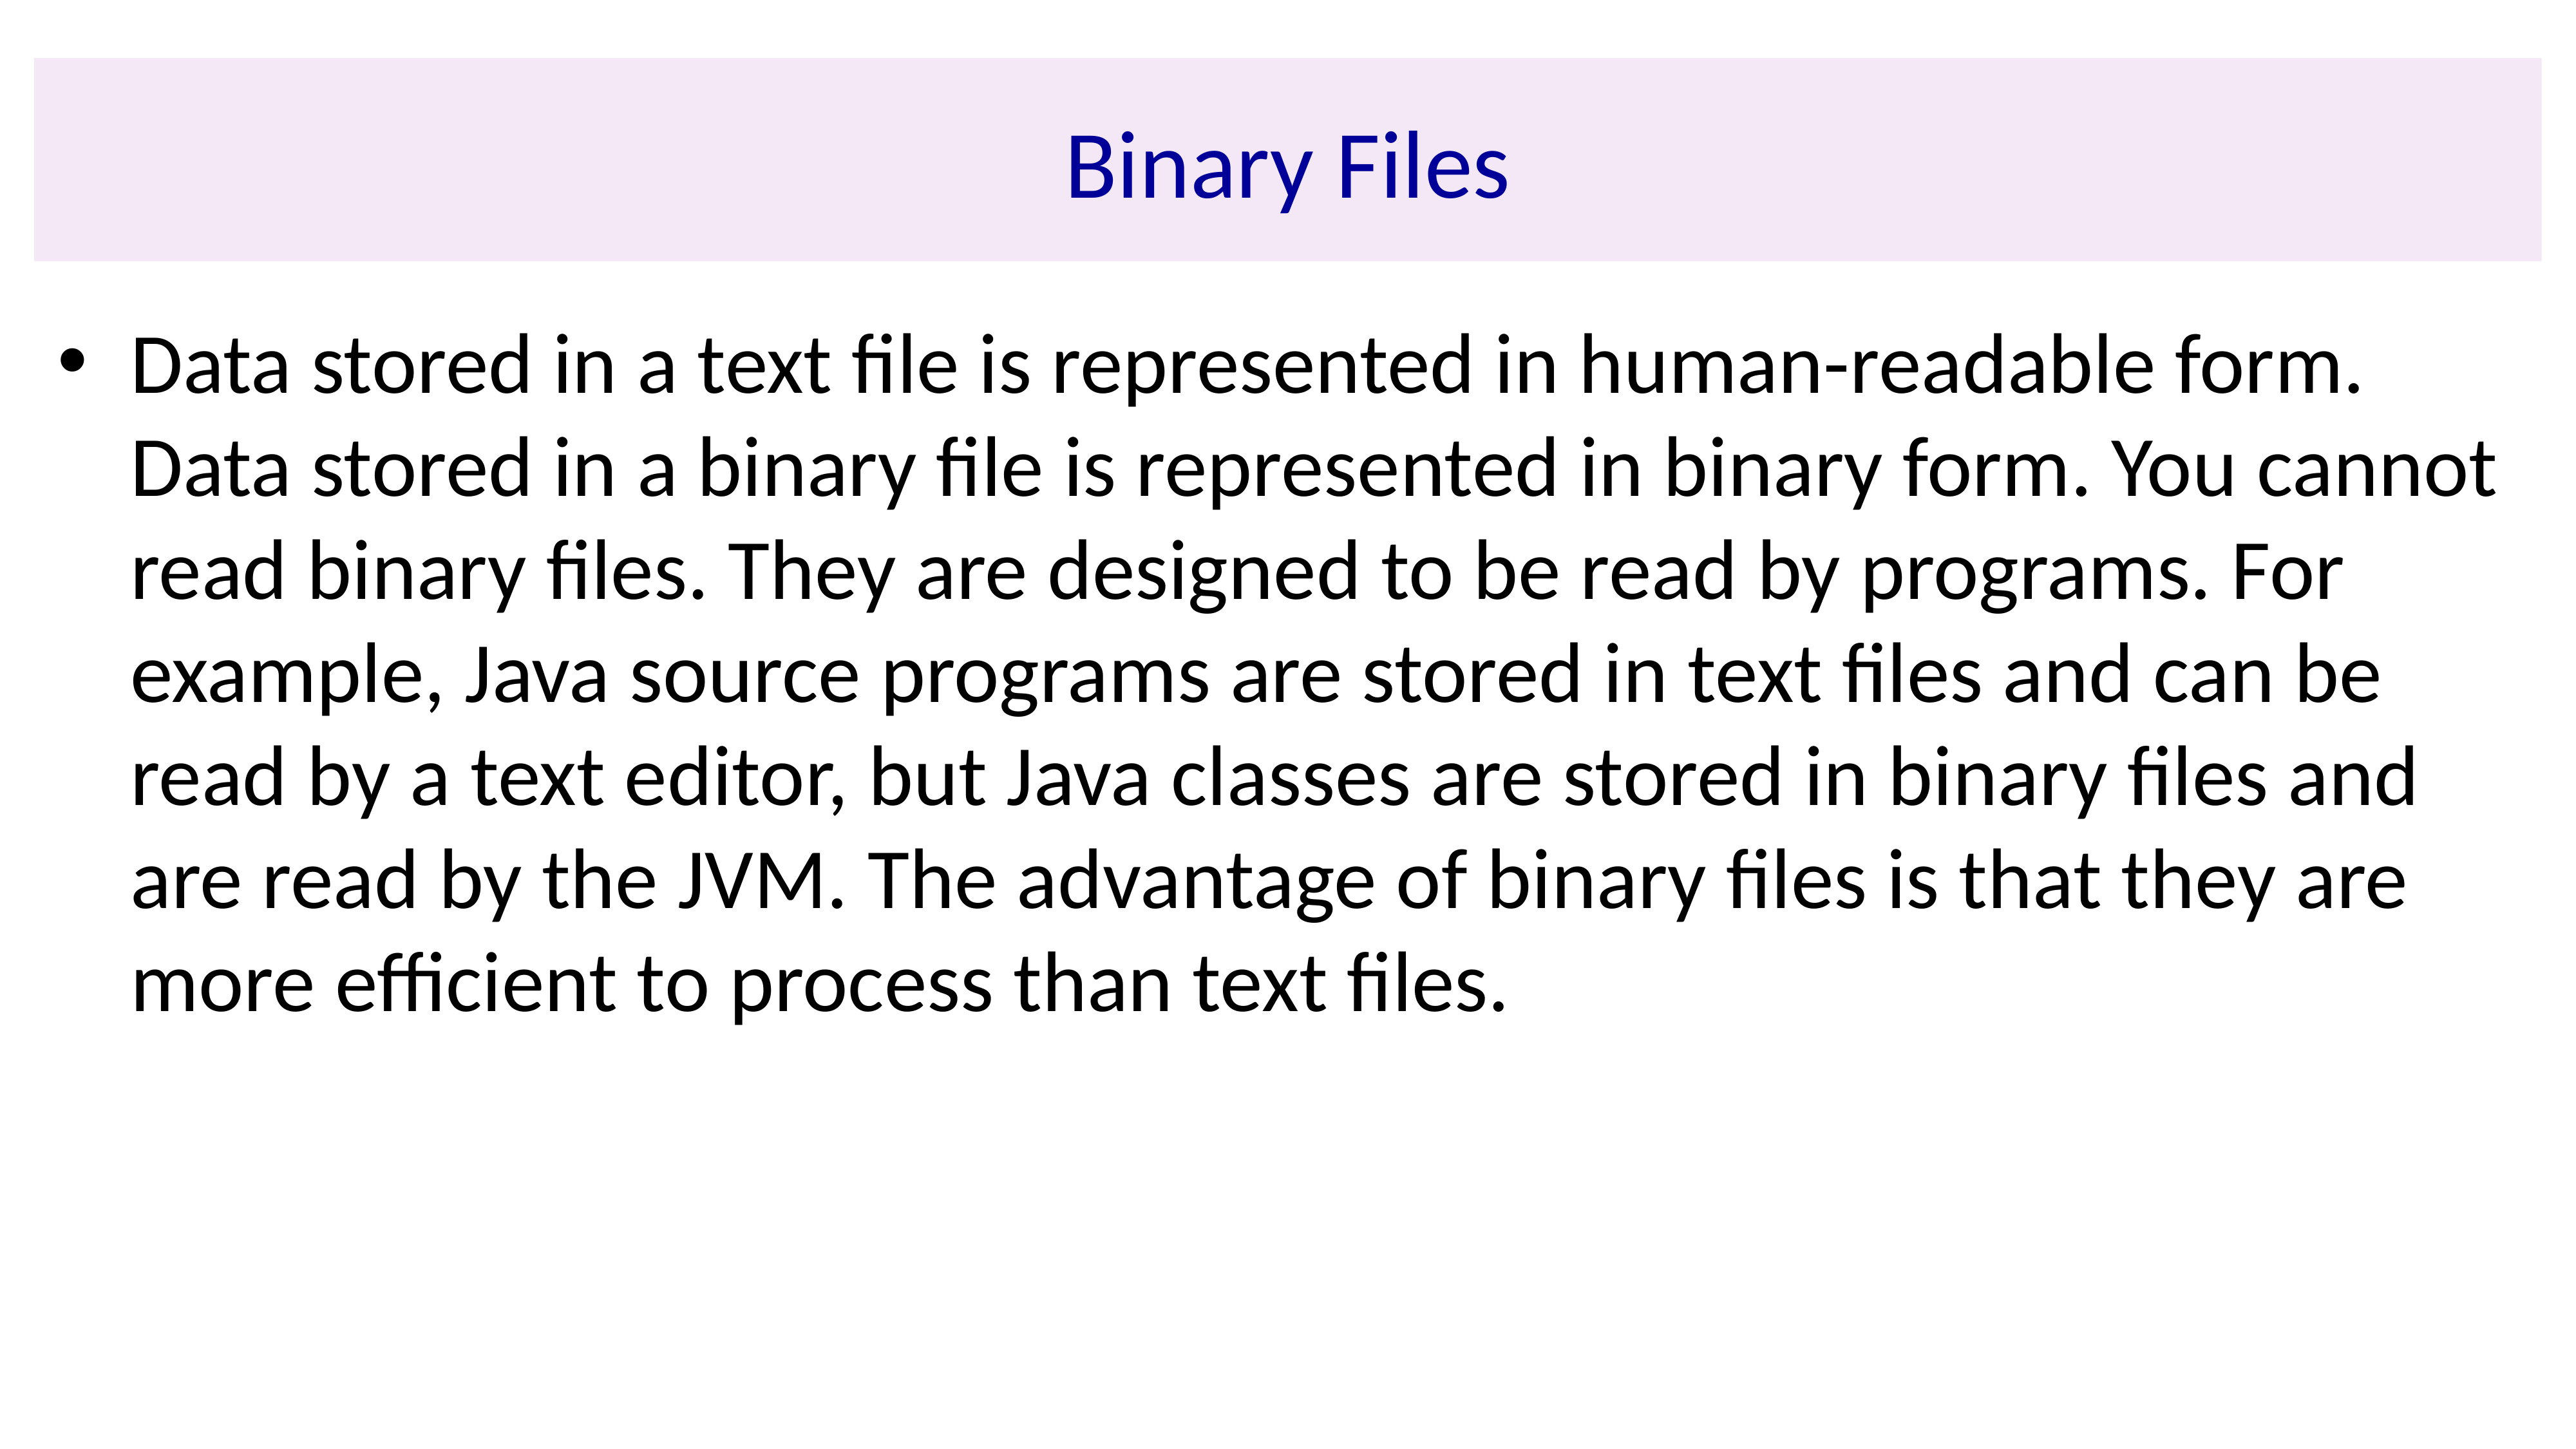

# Binary Files
Data stored in a text file is represented in human-readable form. Data stored in a binary file is represented in binary form. You cannot read binary files. They are designed to be read by programs. For example, Java source programs are stored in text files and can be read by a text editor, but Java classes are stored in binary files and are read by the JVM. The advantage of binary files is that they are more efficient to process than text files.